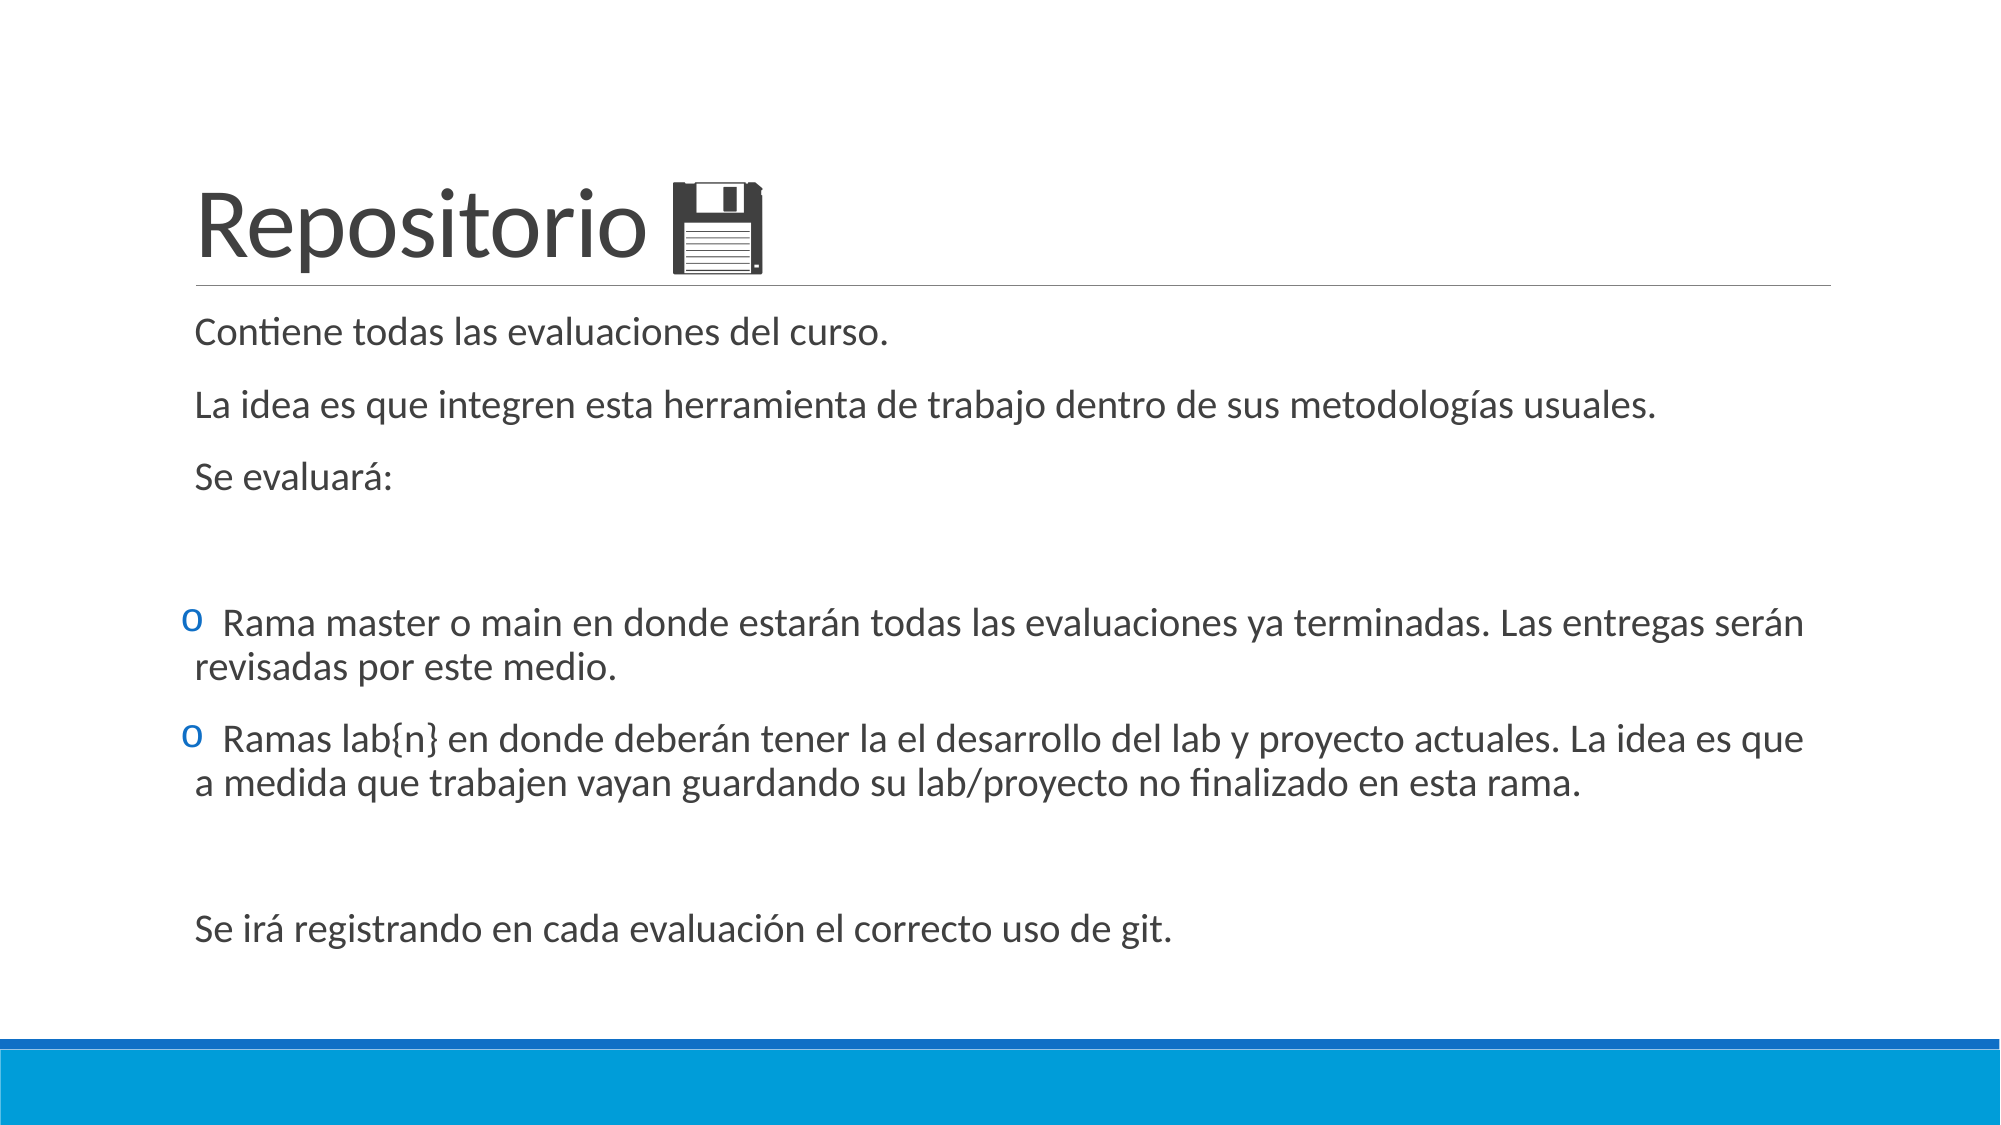

# Repositorio 💾
Contiene todas las evaluaciones del curso.
La idea es que integren esta herramienta de trabajo dentro de sus metodologías usuales.
Se evaluará:

  Rama master o main en donde estarán todas las evaluaciones ya terminadas. Las entregas serán revisadas por este medio.
  Ramas lab{n} en donde deberán tener la el desarrollo del lab y proyecto actuales. La idea es que a medida que trabajen vayan guardando su lab/proyecto no finalizado en esta rama.

Se irá registrando en cada evaluación el correcto uso de git.